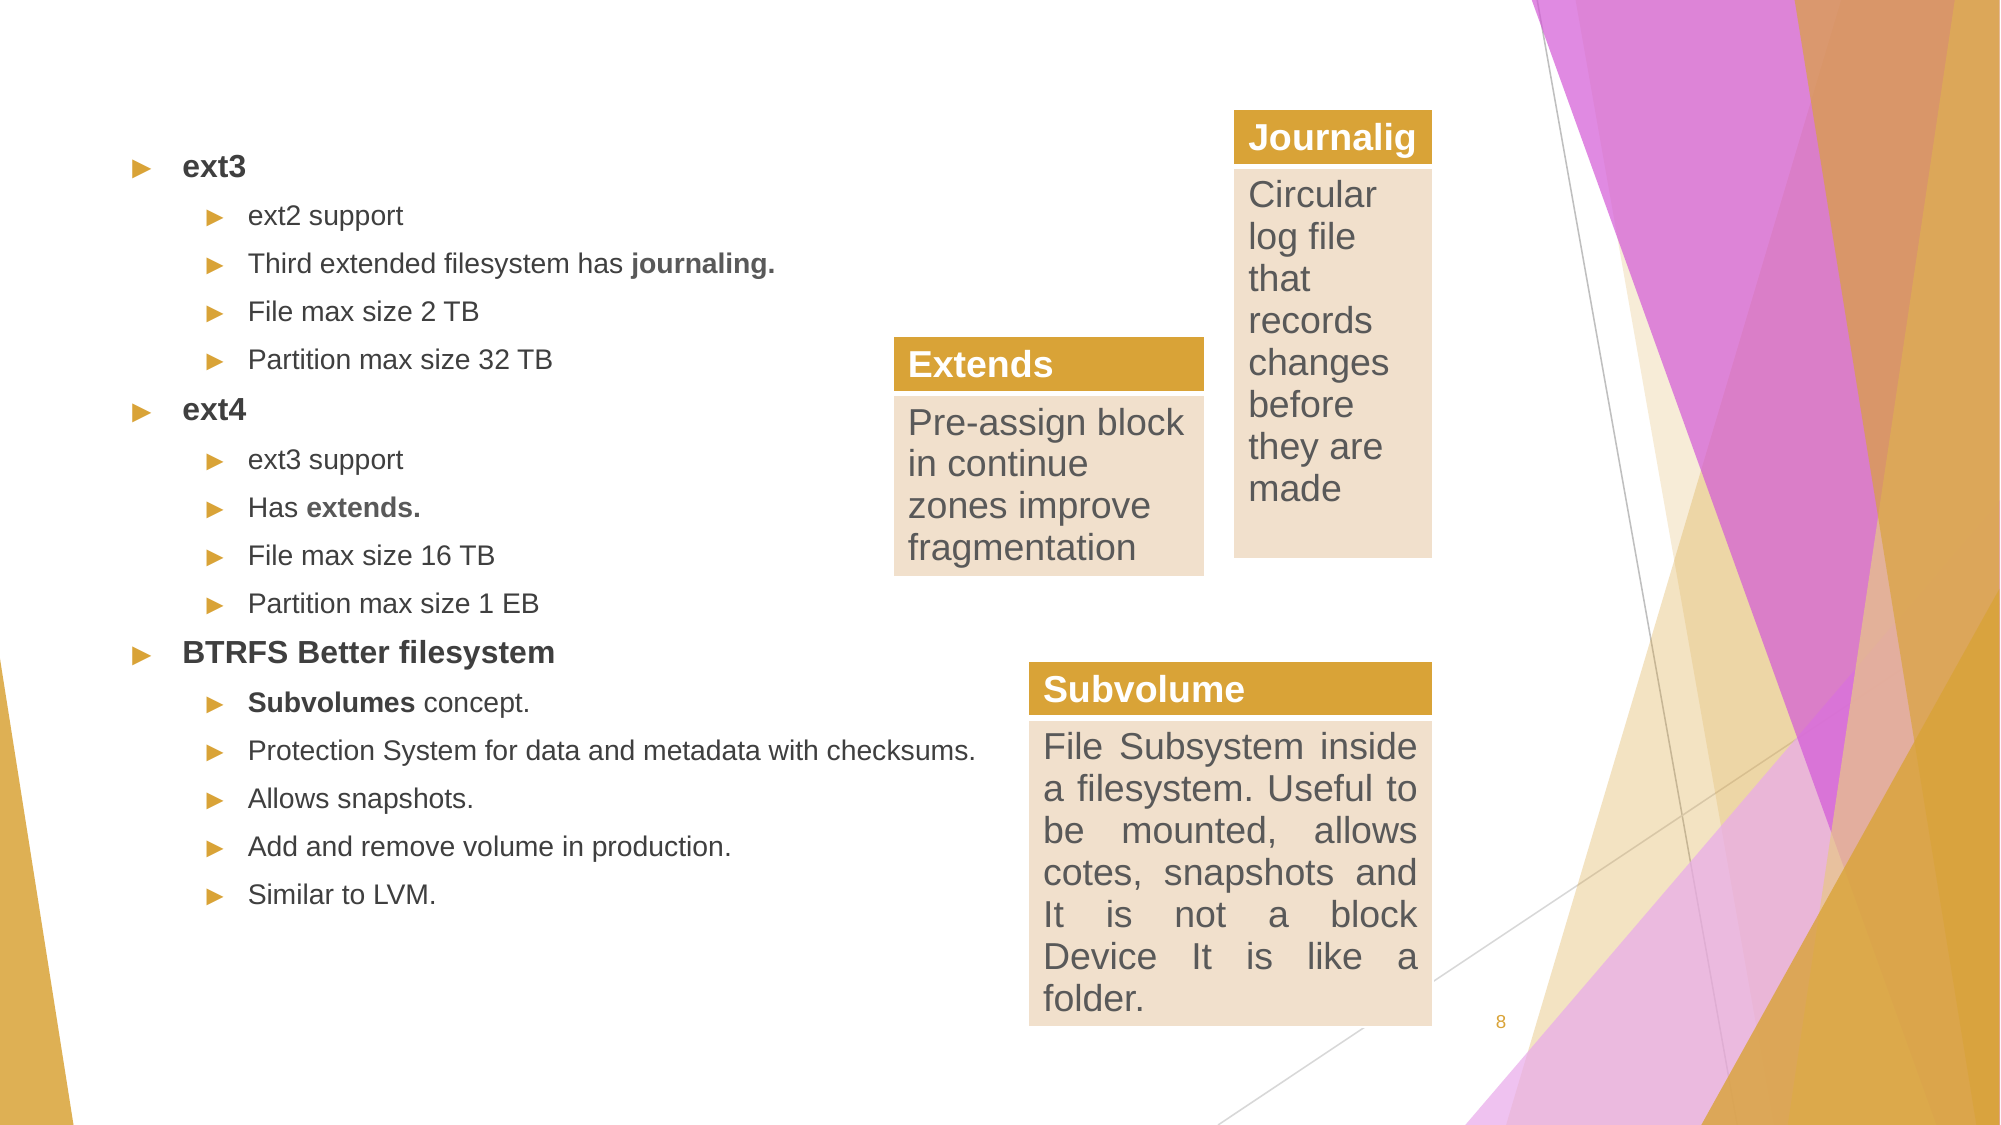

#
| Journalig |
| --- |
| Circular log file that records changes before they are made |
ext3
ext2 support
Third extended filesystem has journaling.
File max size 2 TB
Partition max size 32 TB
ext4
ext3 support
Has extends.
File max size 16 TB
Partition max size 1 EB
BTRFS Better filesystem
Subvolumes concept.
Protection System for data and metadata with checksums.
Allows snapshots.
Add and remove volume in production.
Similar to LVM.

| Extends |
| --- |
| Pre-assign block in continue zones improve fragmentation |
| Subvolume |
| --- |
| File Subsystem inside a filesystem. Useful to be mounted, allows cotes, snapshots and It is not a block Device It is like a folder. |
8